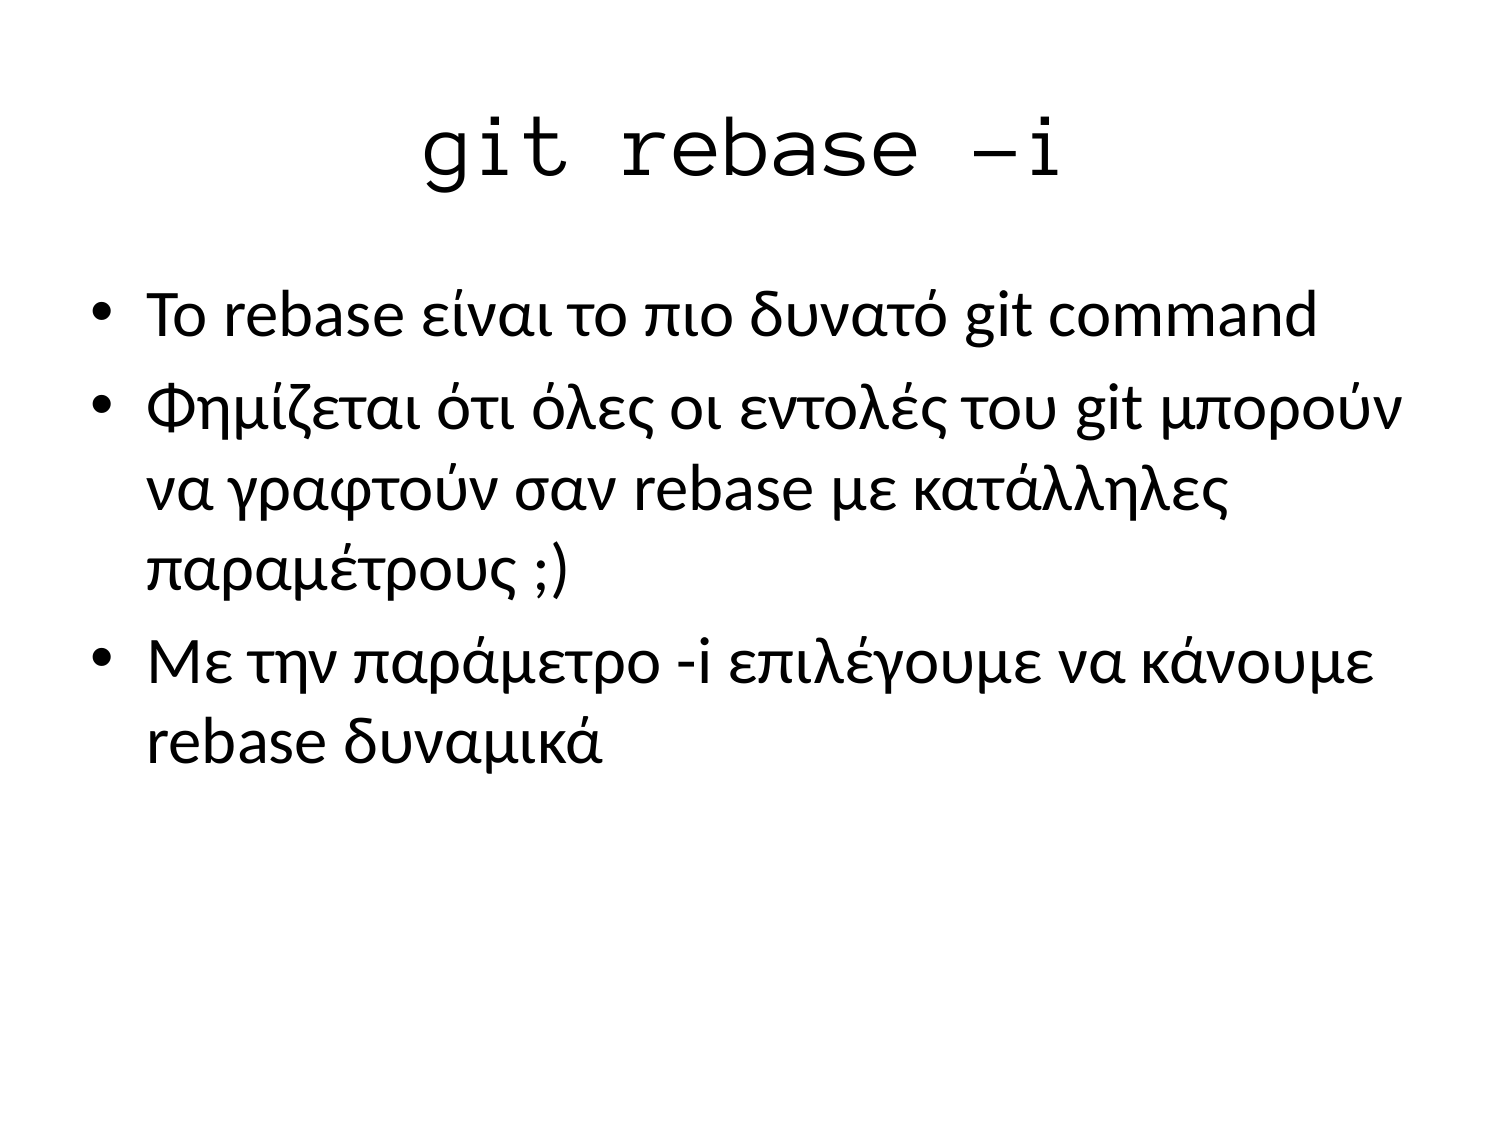

# git rebase -i
Το rebase είναι το πιο δυνατό git command
Φημίζεται ότι όλες οι εντολές του git μπορούν να γραφτούν σαν rebase με κατάλληλες παραμέτρους ;)
Με την παράμετρο -i επιλέγουμε να κάνουμε rebase δυναμικά